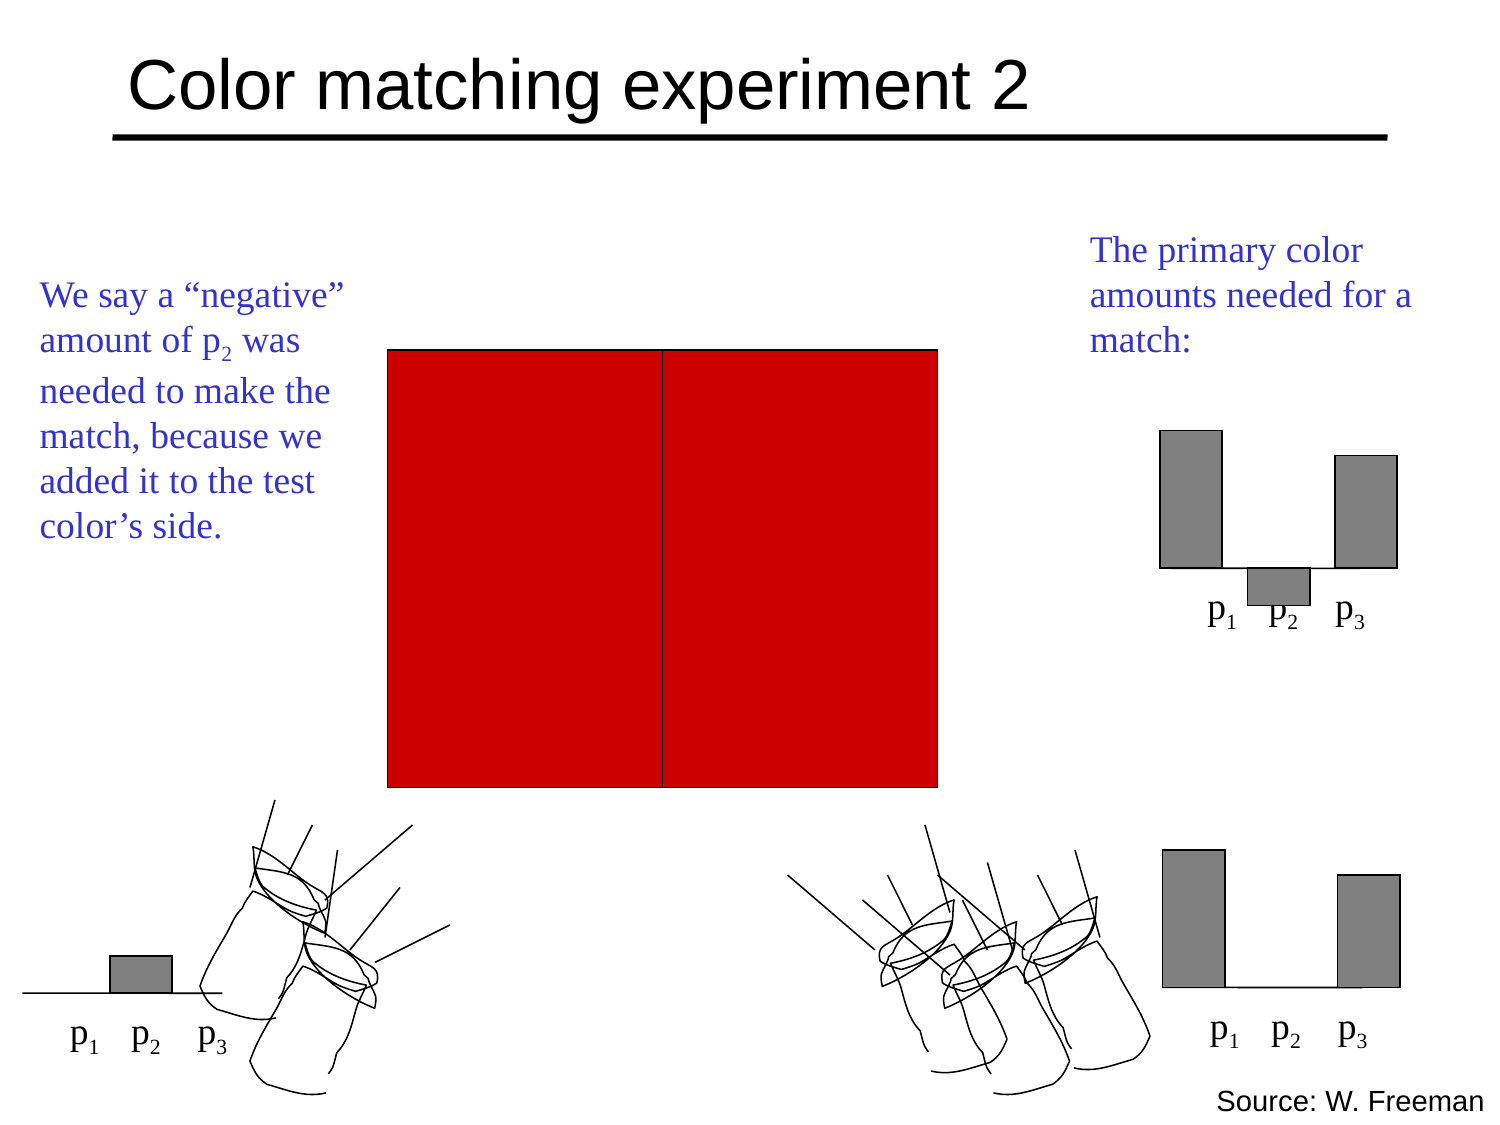

# Color matching experiment 2
The primary color amounts needed for a match:
We say a “negative” amount of p2 was needed to make the match, because we added it to the test color’s side.

p1     p2      p3

p1     p2      p3
p1     p2      p3
Source: W. Freeman